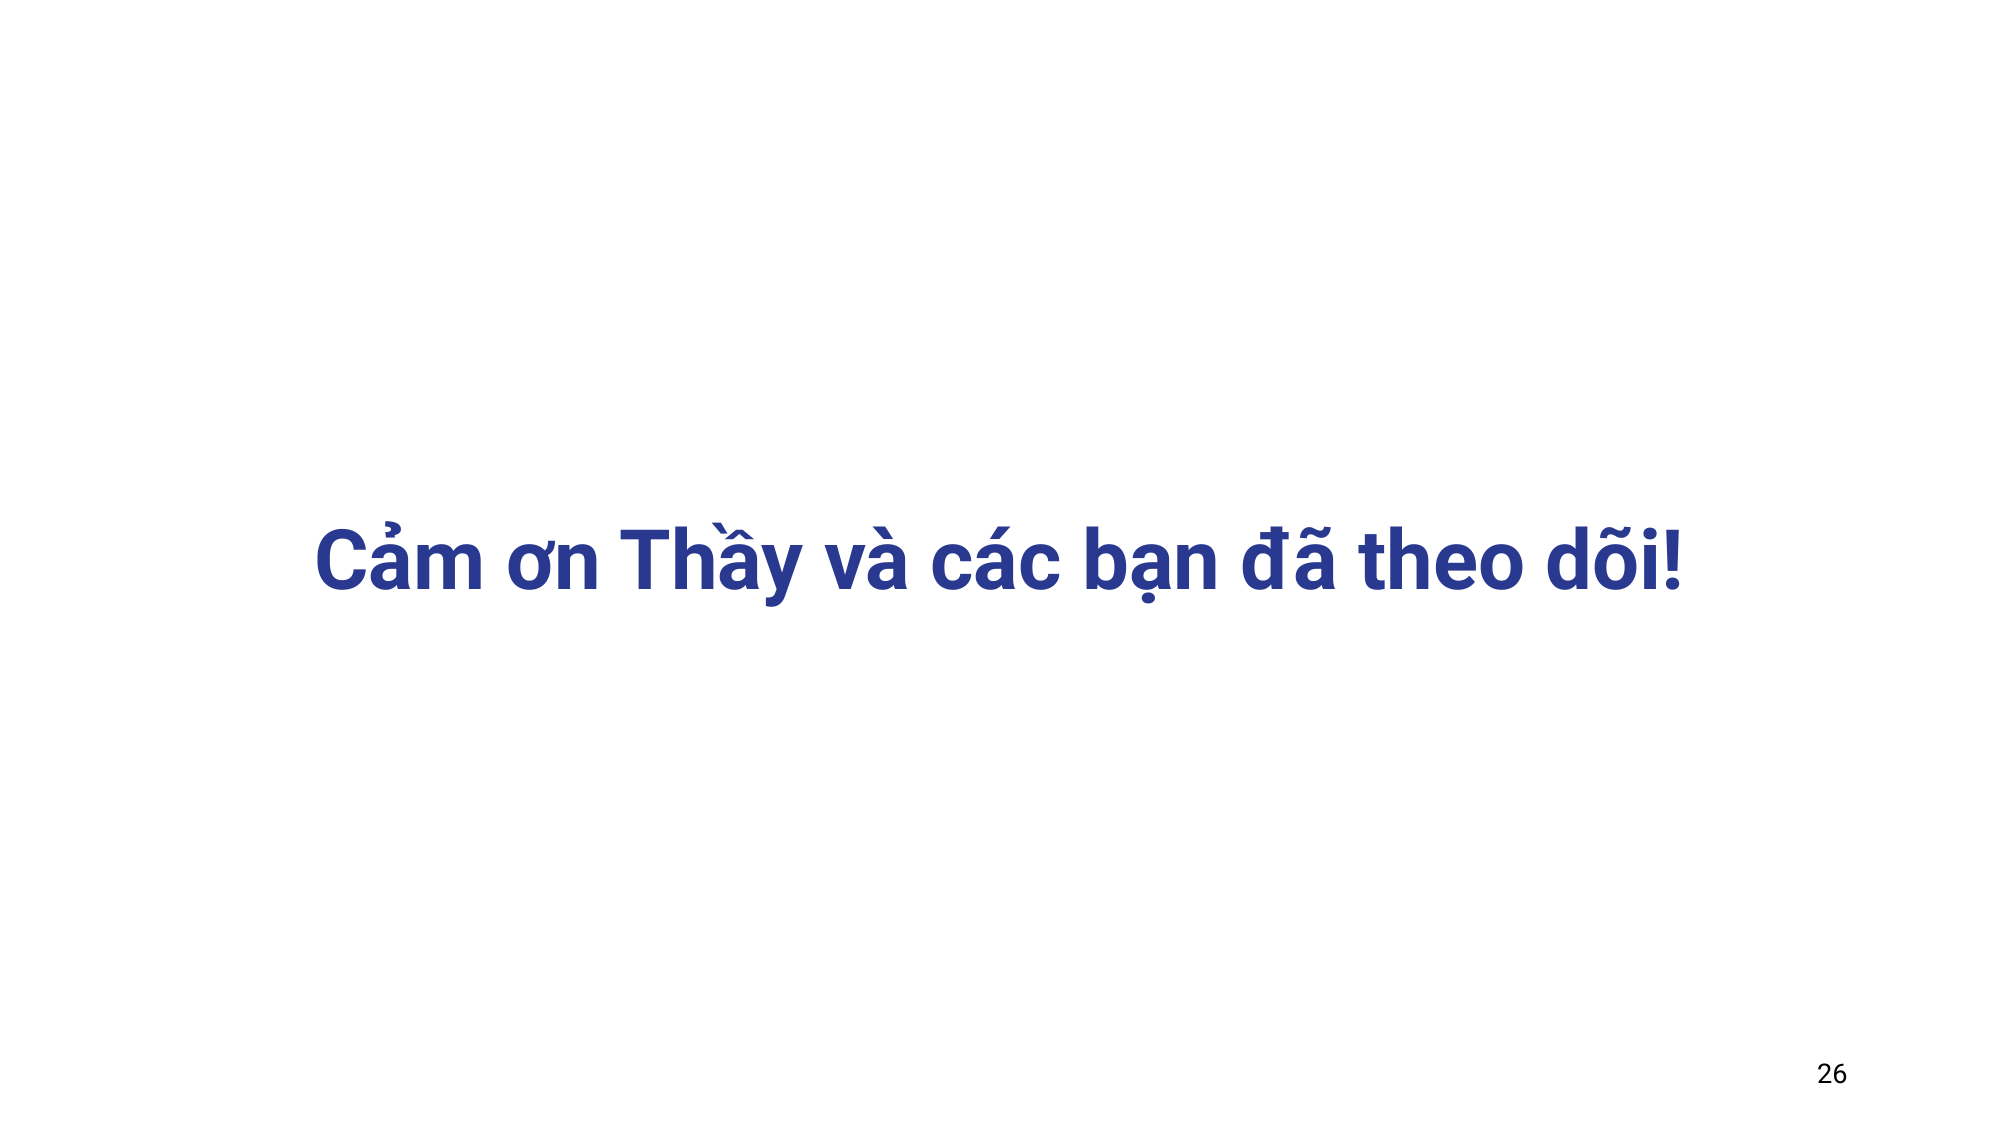

# Cảm ơn Thầy và các bạn đã theo dõi!
26